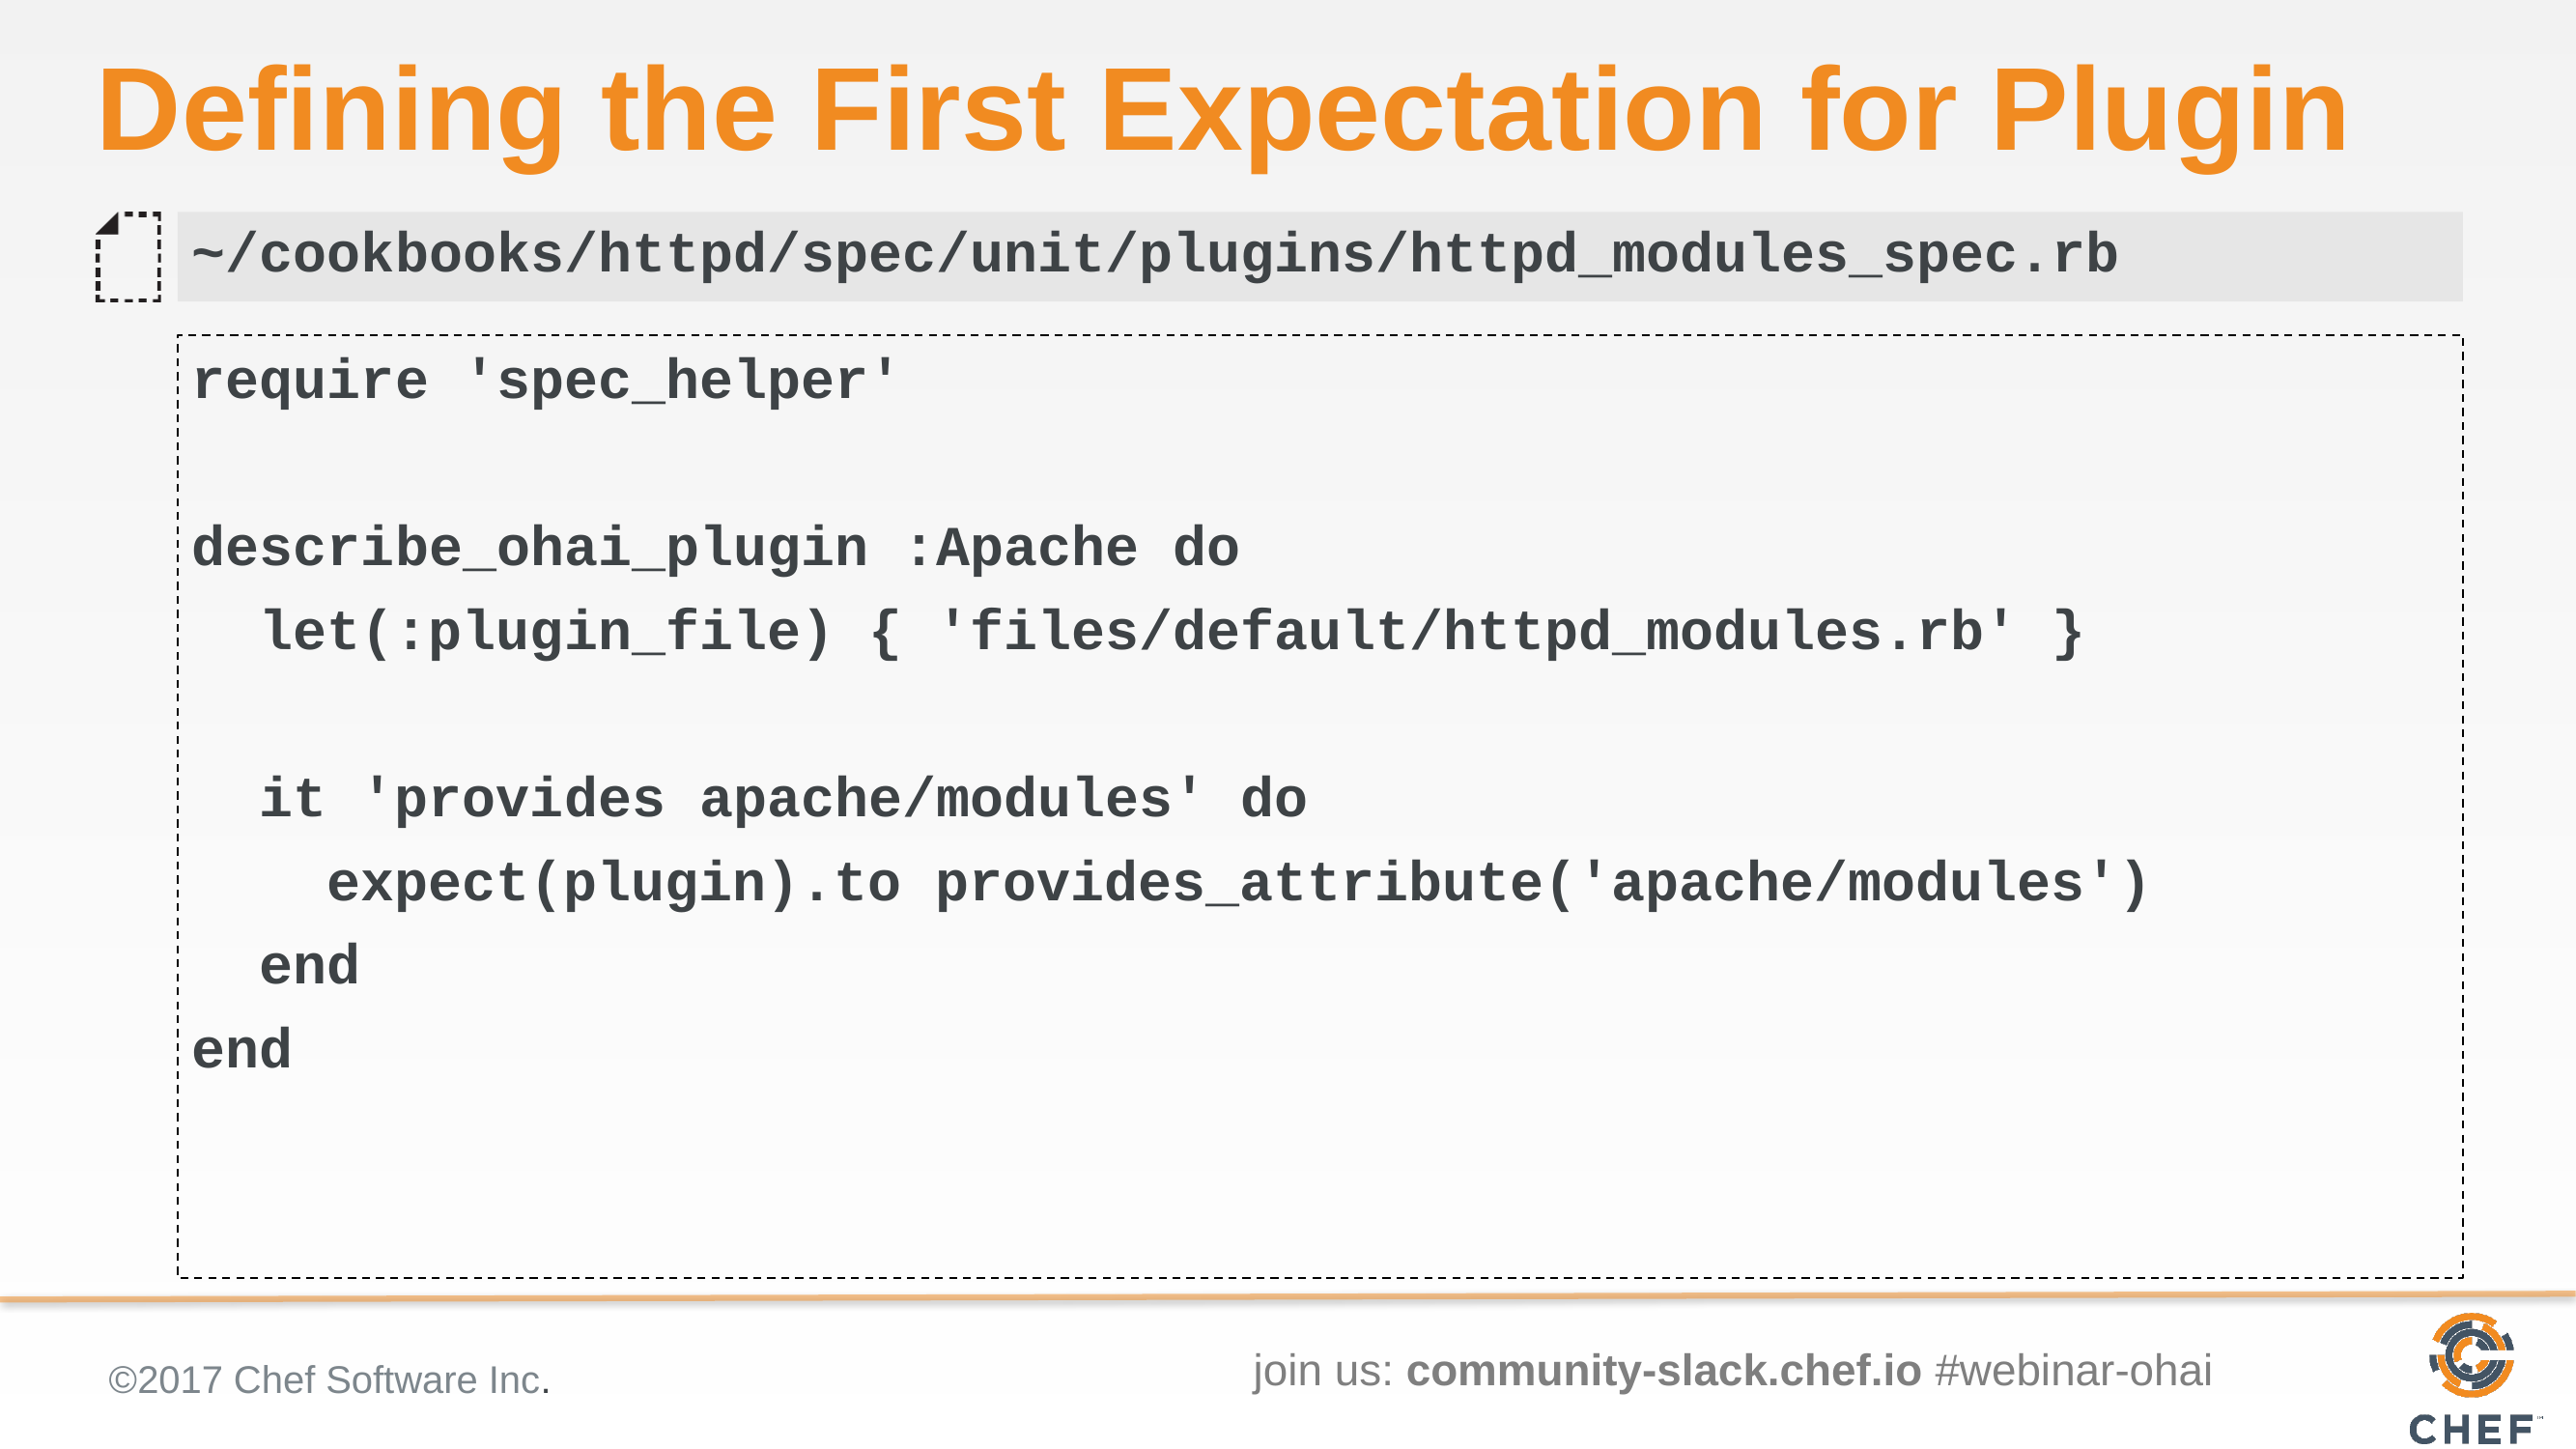

# Defining the First Expectation for Plugin
~/cookbooks/httpd/spec/unit/plugins/httpd_modules_spec.rb
require 'spec_helper'

describe_ohai_plugin :Apache do
  let(:plugin_file) { 'files/default/httpd_modules.rb' }

  it 'provides apache/modules' do
    expect(plugin).to provides_attribute('apache/modules')
  end
end